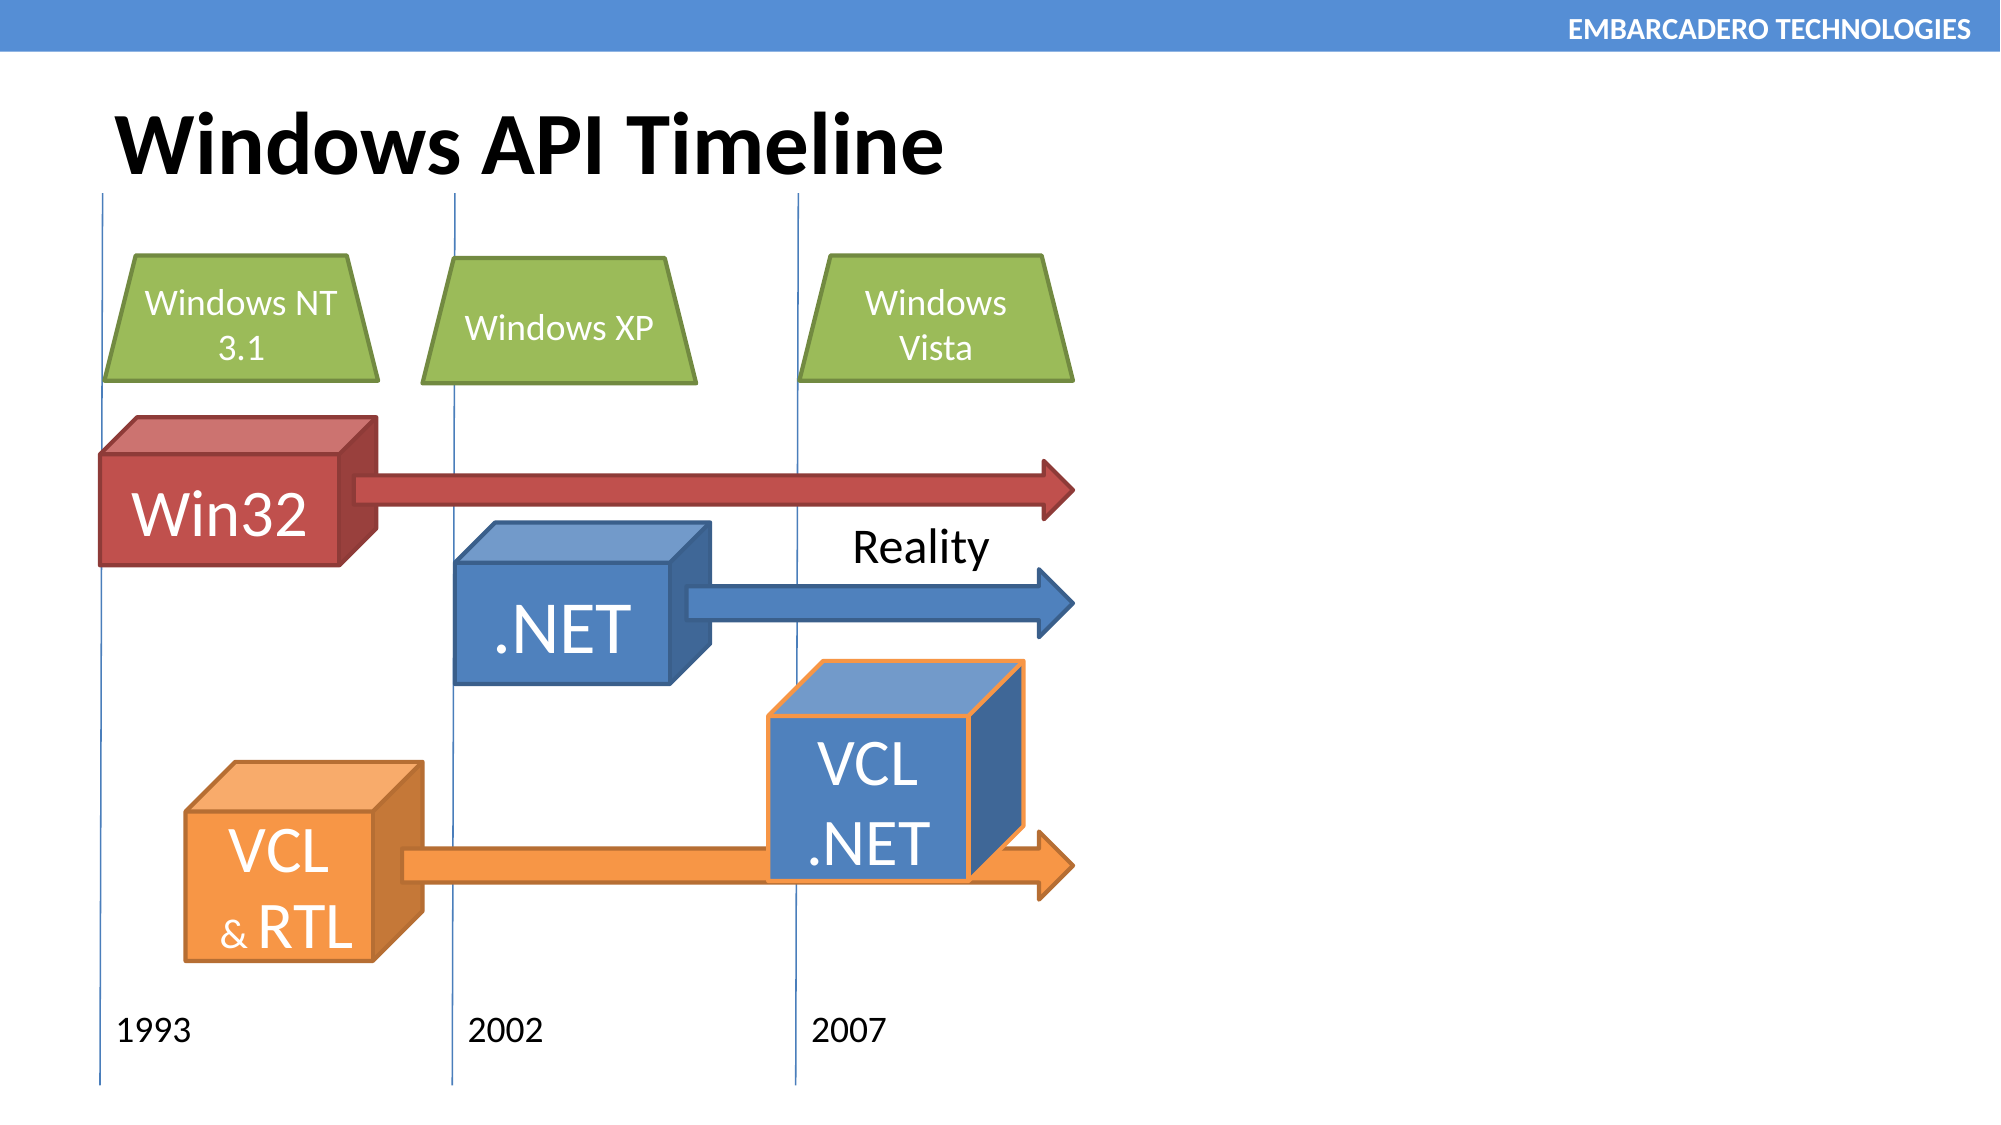

# Windows API Timeline
Windows NT 3.1
Windows Vista
Windows XP
Win32

Reality
.NET

VCL
.NET
VCL
 & RTL

1993
2002
2007